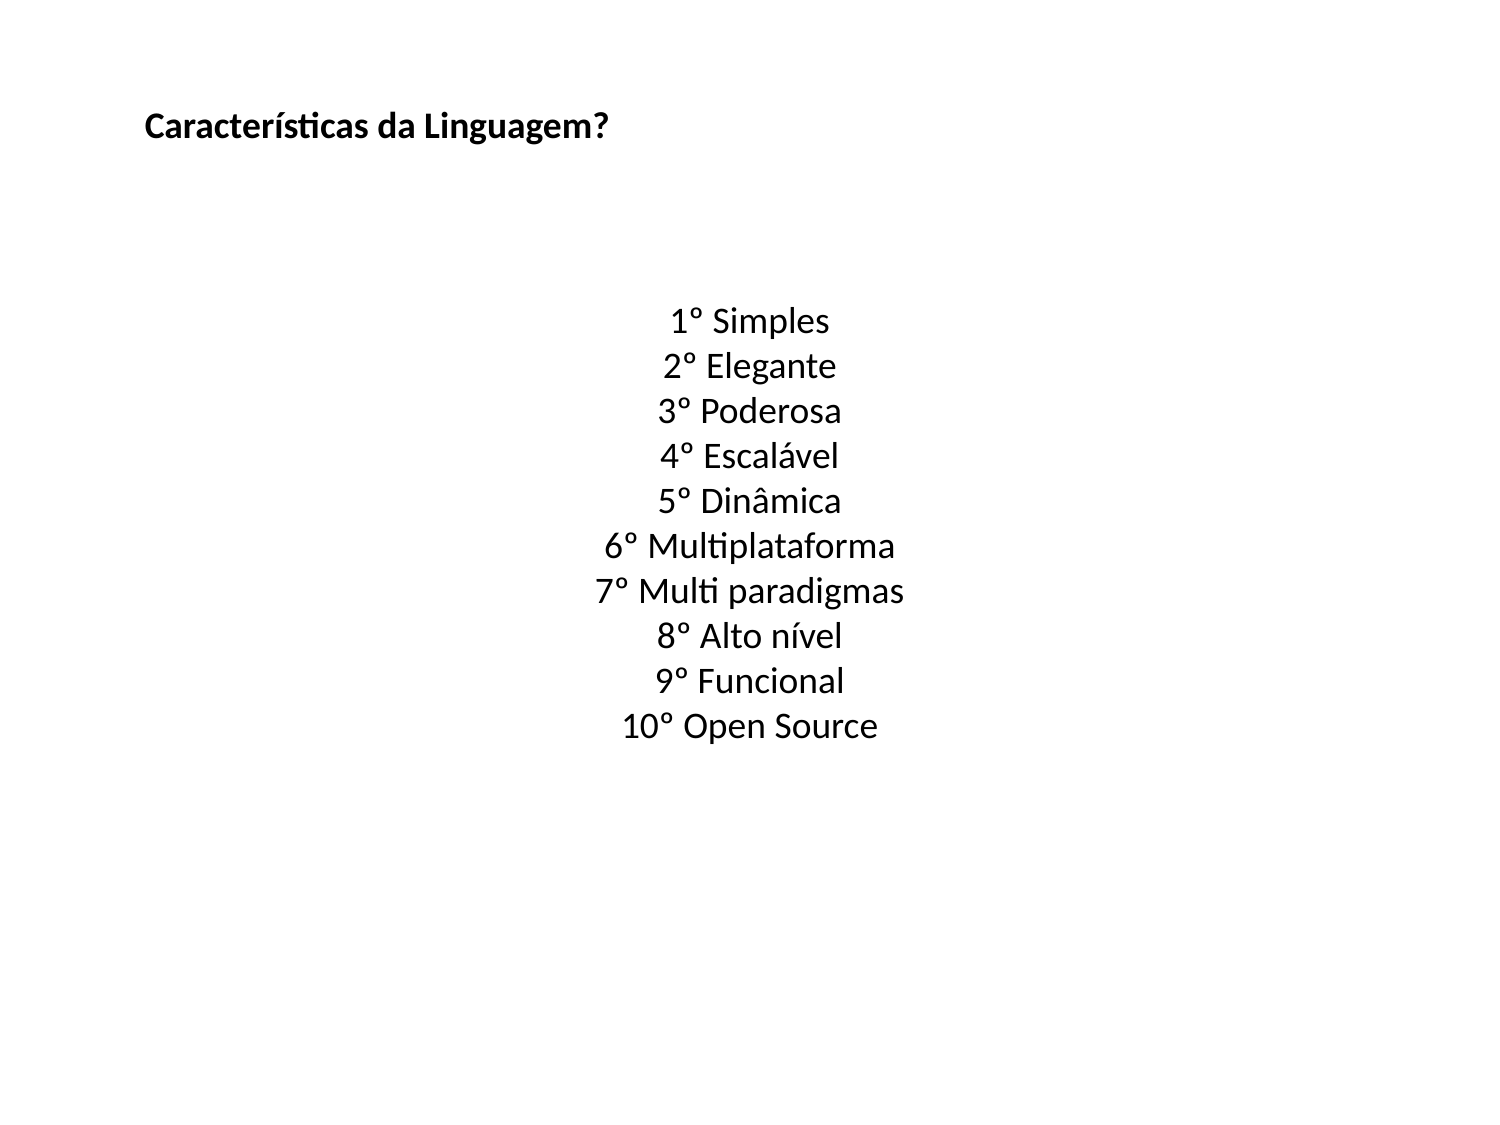

Características da Linguagem?

1º Simples
2º Elegante
3º Poderosa
4º Escalável
5º Dinâmica
6º Multiplataforma
7º Multi paradigmas
8º Alto nível
9º Funcional
10º Open Source